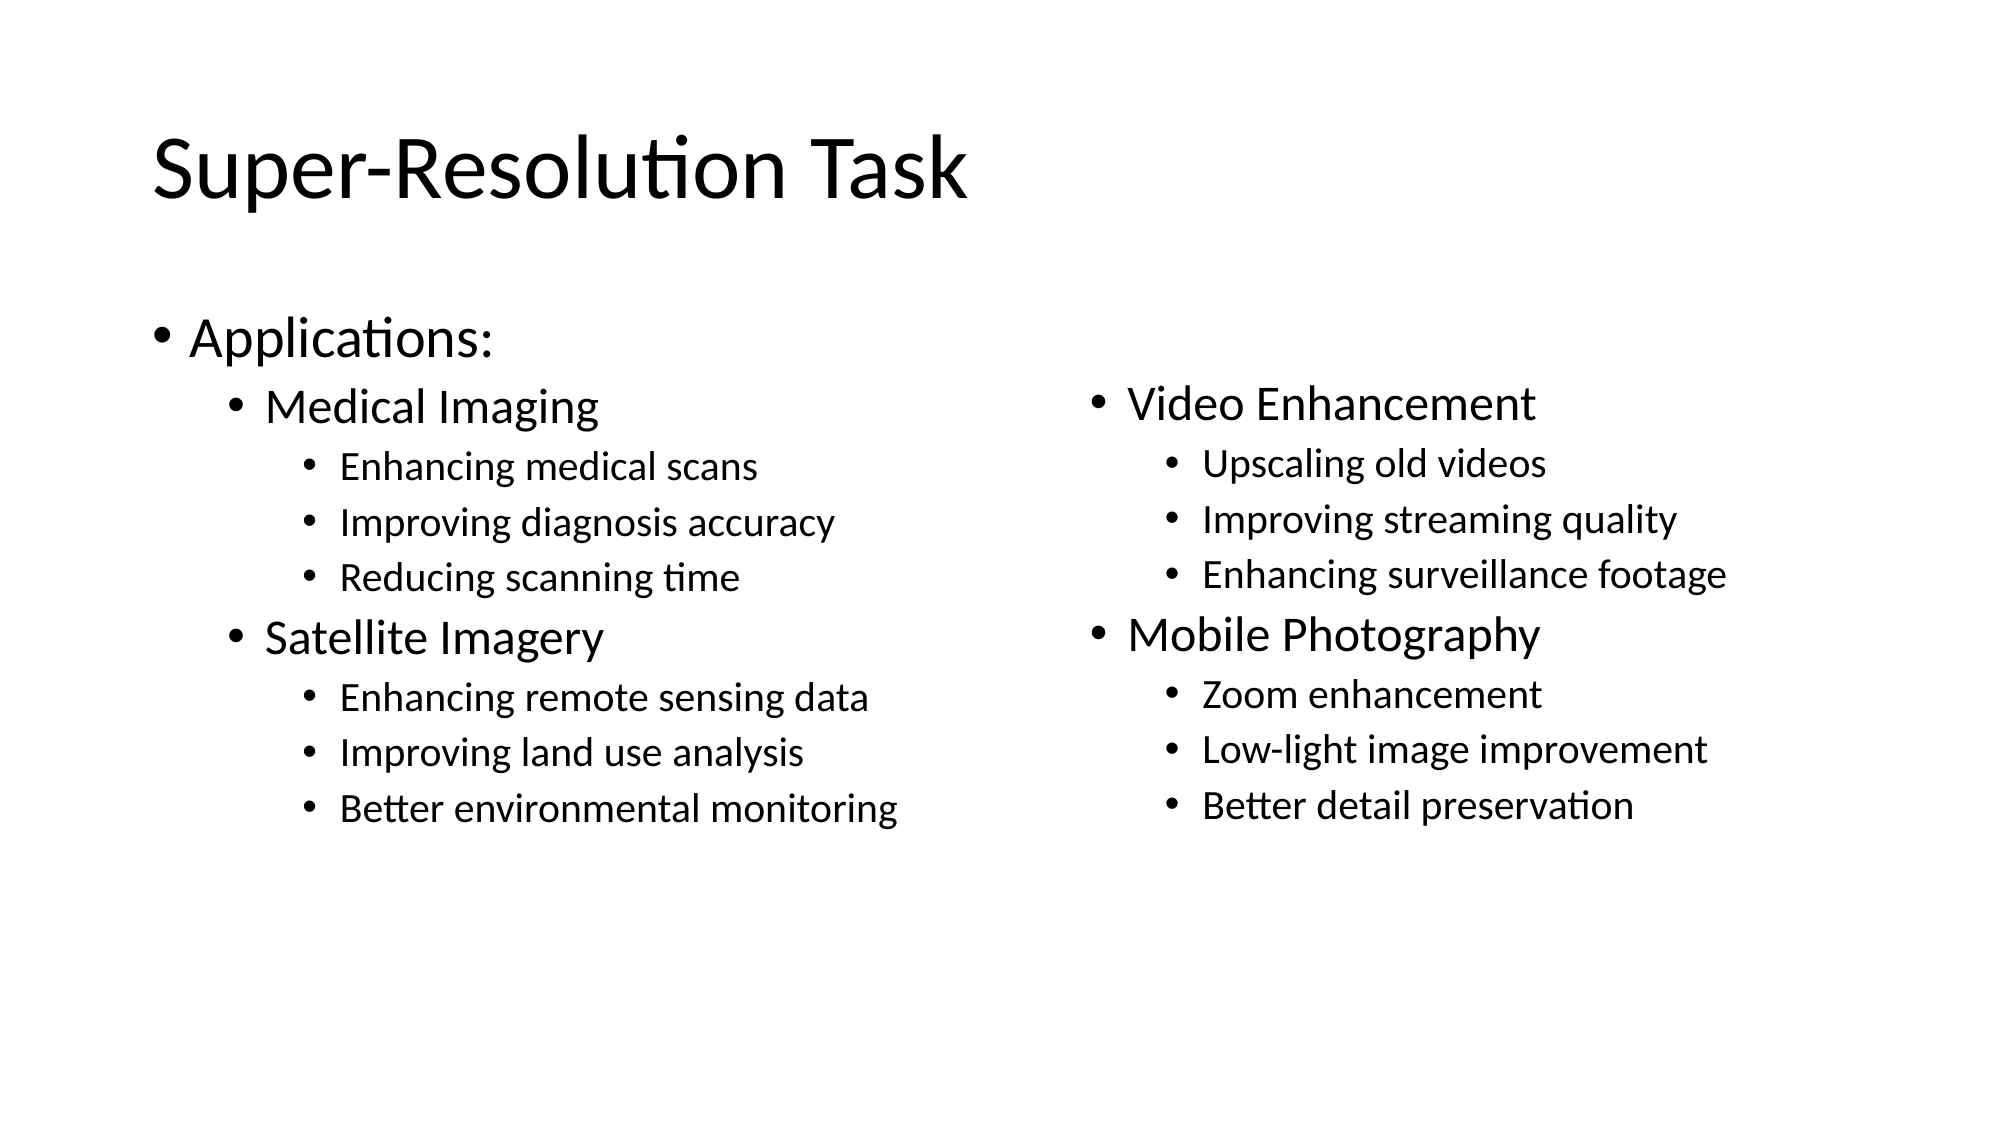

# Super-Resolution Task
Applications:
Medical Imaging
Enhancing medical scans
Improving diagnosis accuracy
Reducing scanning time
Satellite Imagery
Enhancing remote sensing data
Improving land use analysis
Better environmental monitoring

Video Enhancement
Upscaling old videos
Improving streaming quality
Enhancing surveillance footage
Mobile Photography
Zoom enhancement
Low-light image improvement
Better detail preservation